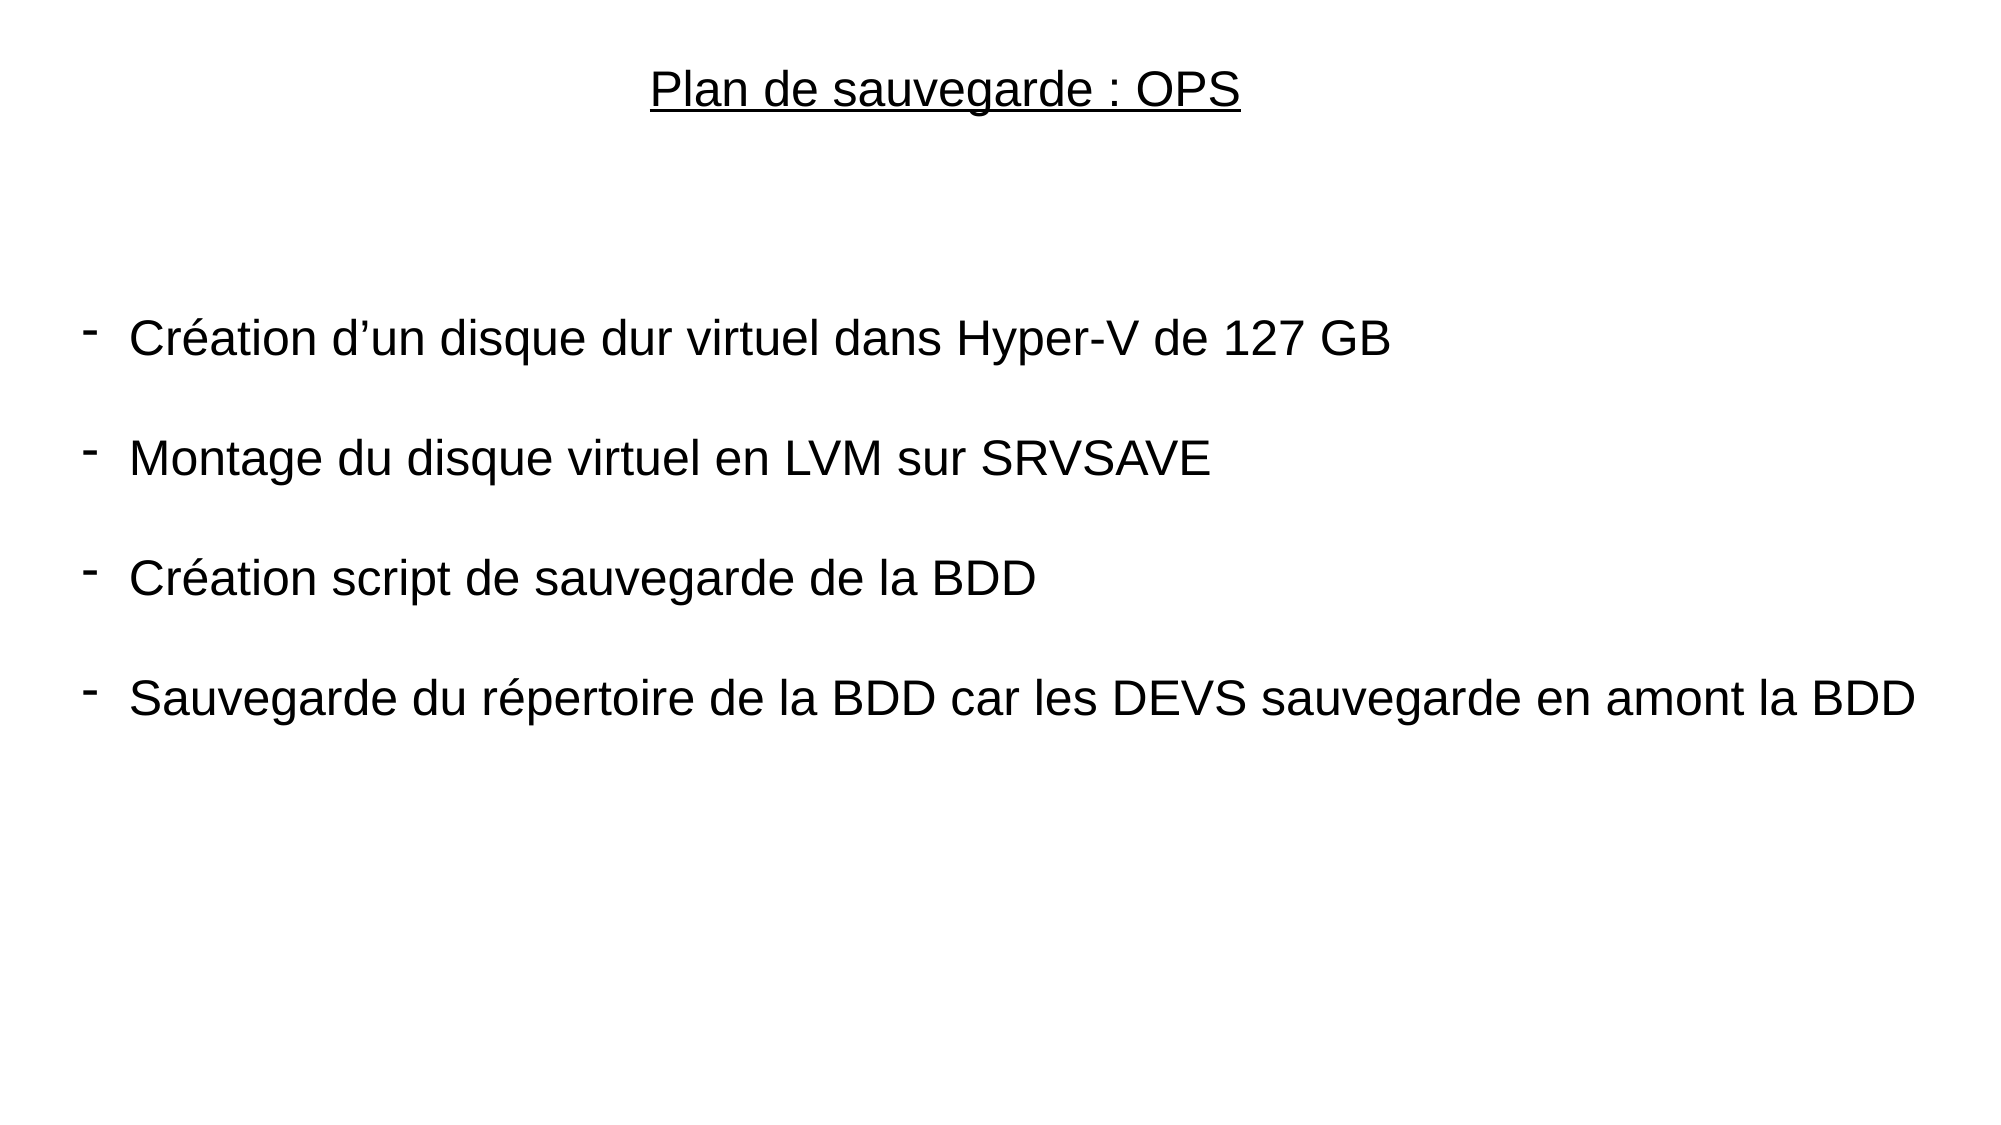

Plan de sauvegarde : OPS

Création d’un disque dur virtuel dans Hyper-V de 127 GB

Montage du disque virtuel en LVM sur SRVSAVE

Création script de sauvegarde de la BDD

Sauvegarde du répertoire de la BDD car les DEVS sauvegarde en amont la BDD